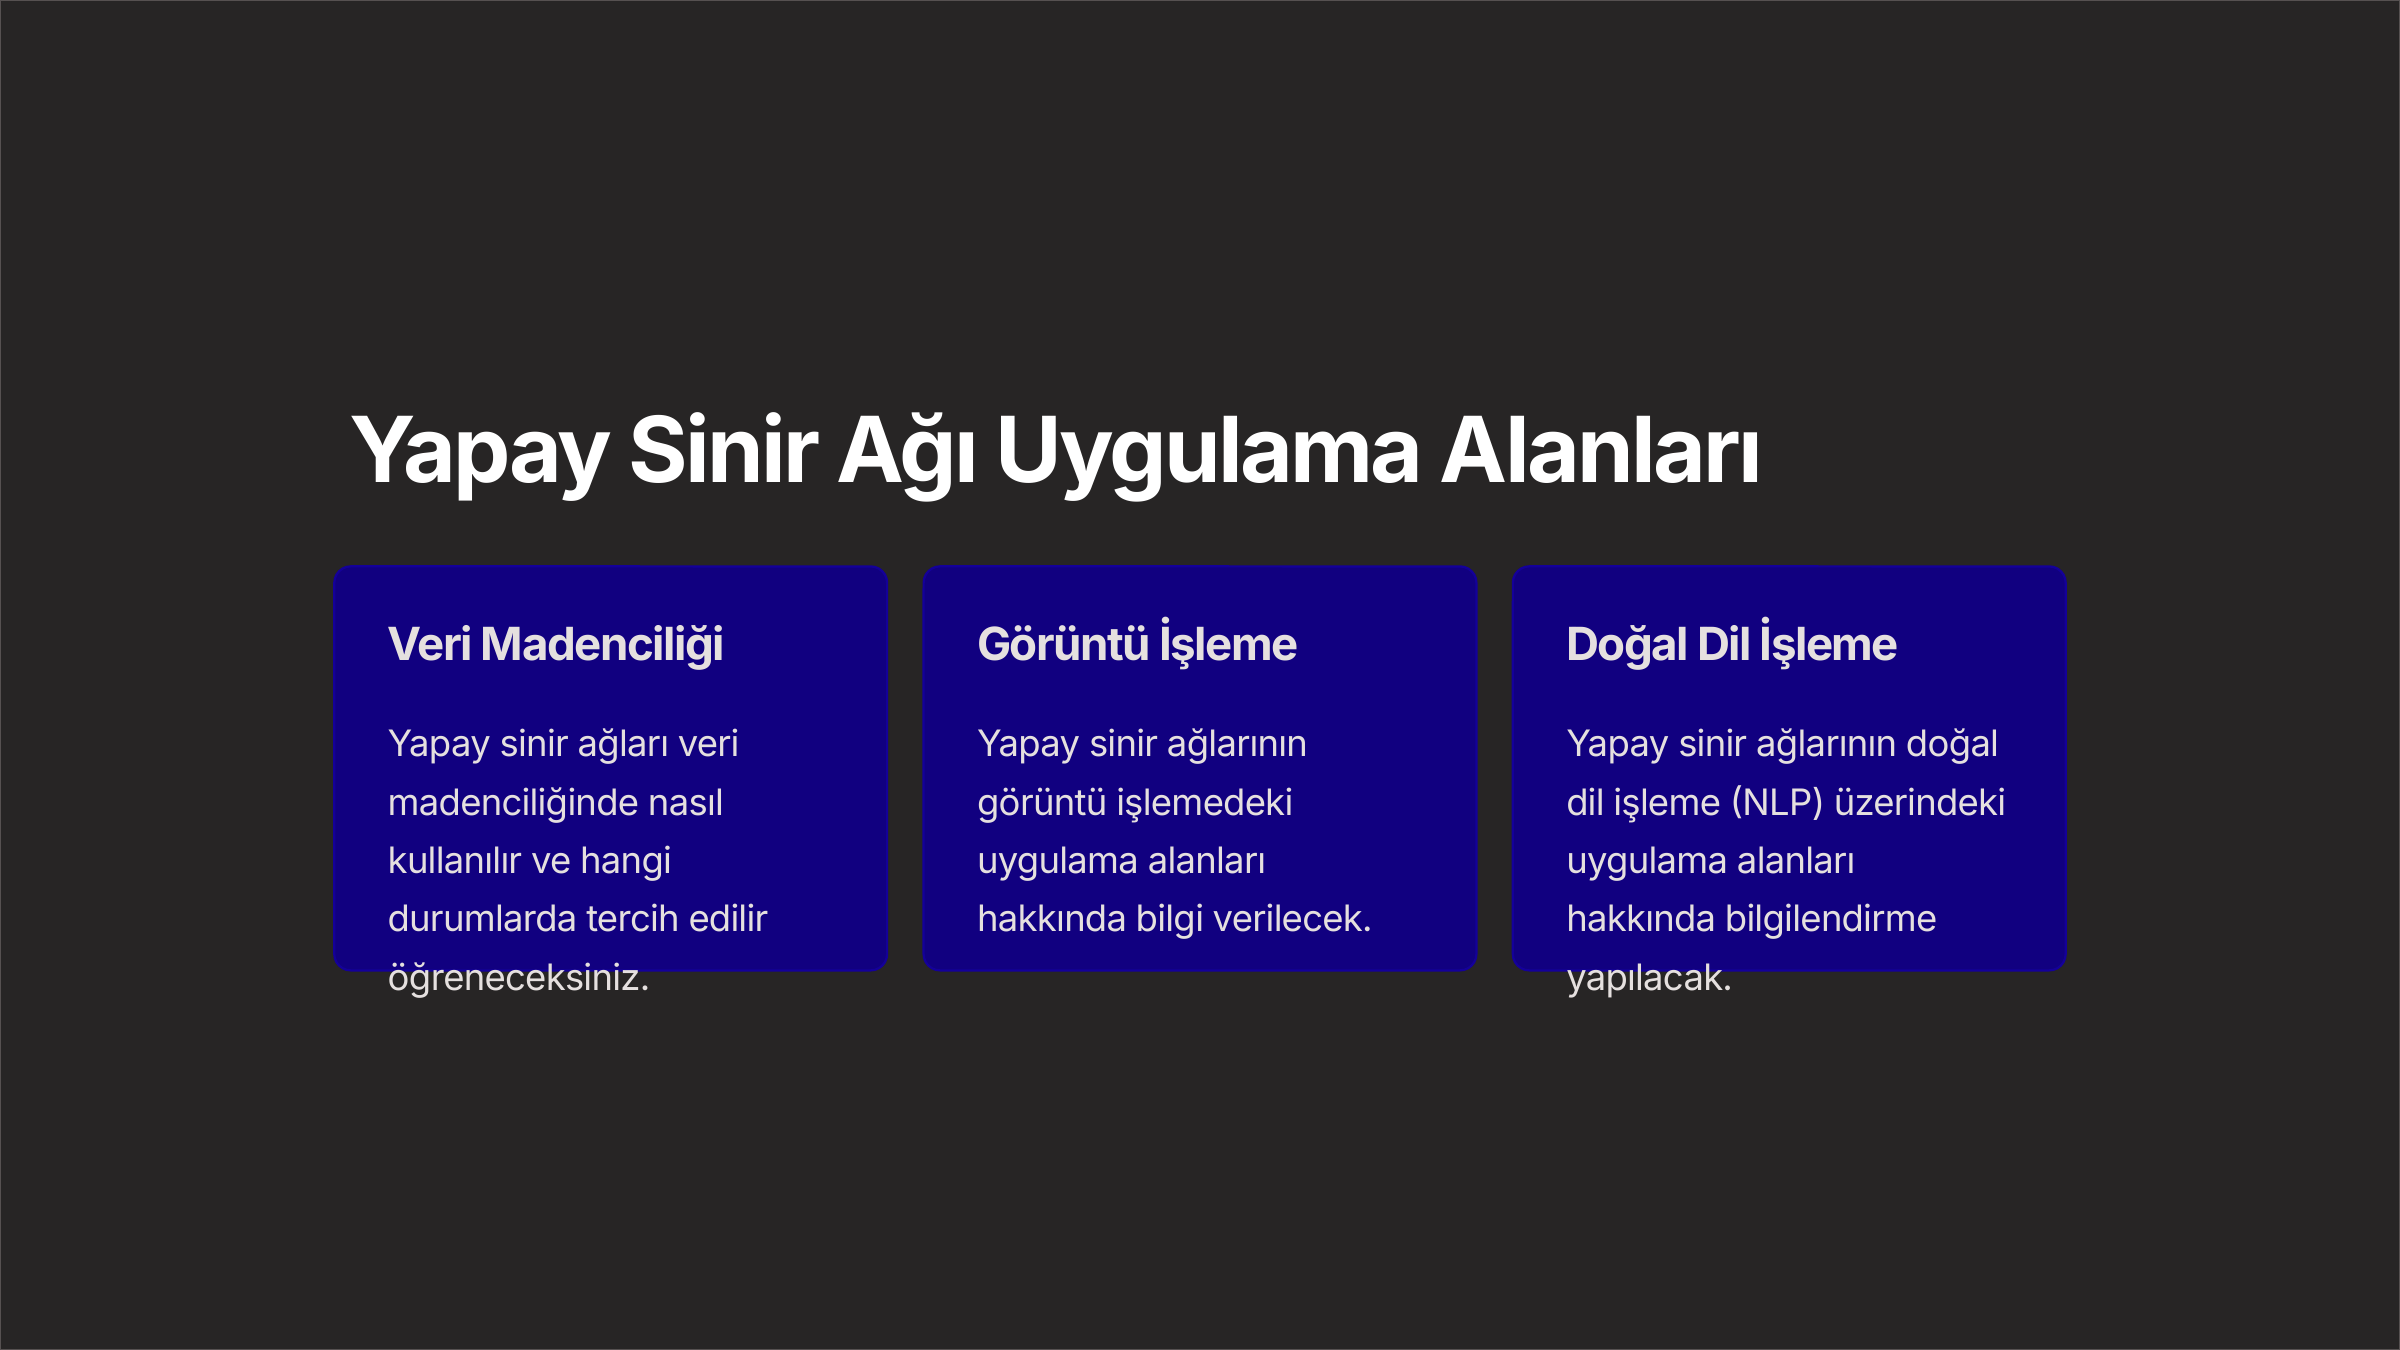

Yapay Sinir Ağı Uygulama Alanları

Veri Madenciliği
Görüntü İşleme
Doğal Dil İşleme
Yapay sinir ağları veri madenciliğinde nasıl kullanılır ve hangi durumlarda tercih edilir öğreneceksiniz.
Yapay sinir ağlarının görüntü işlemedeki uygulama alanları hakkında bilgi verilecek.
Yapay sinir ağlarının doğal dil işleme (NLP) üzerindeki uygulama alanları hakkında bilgilendirme yapılacak.